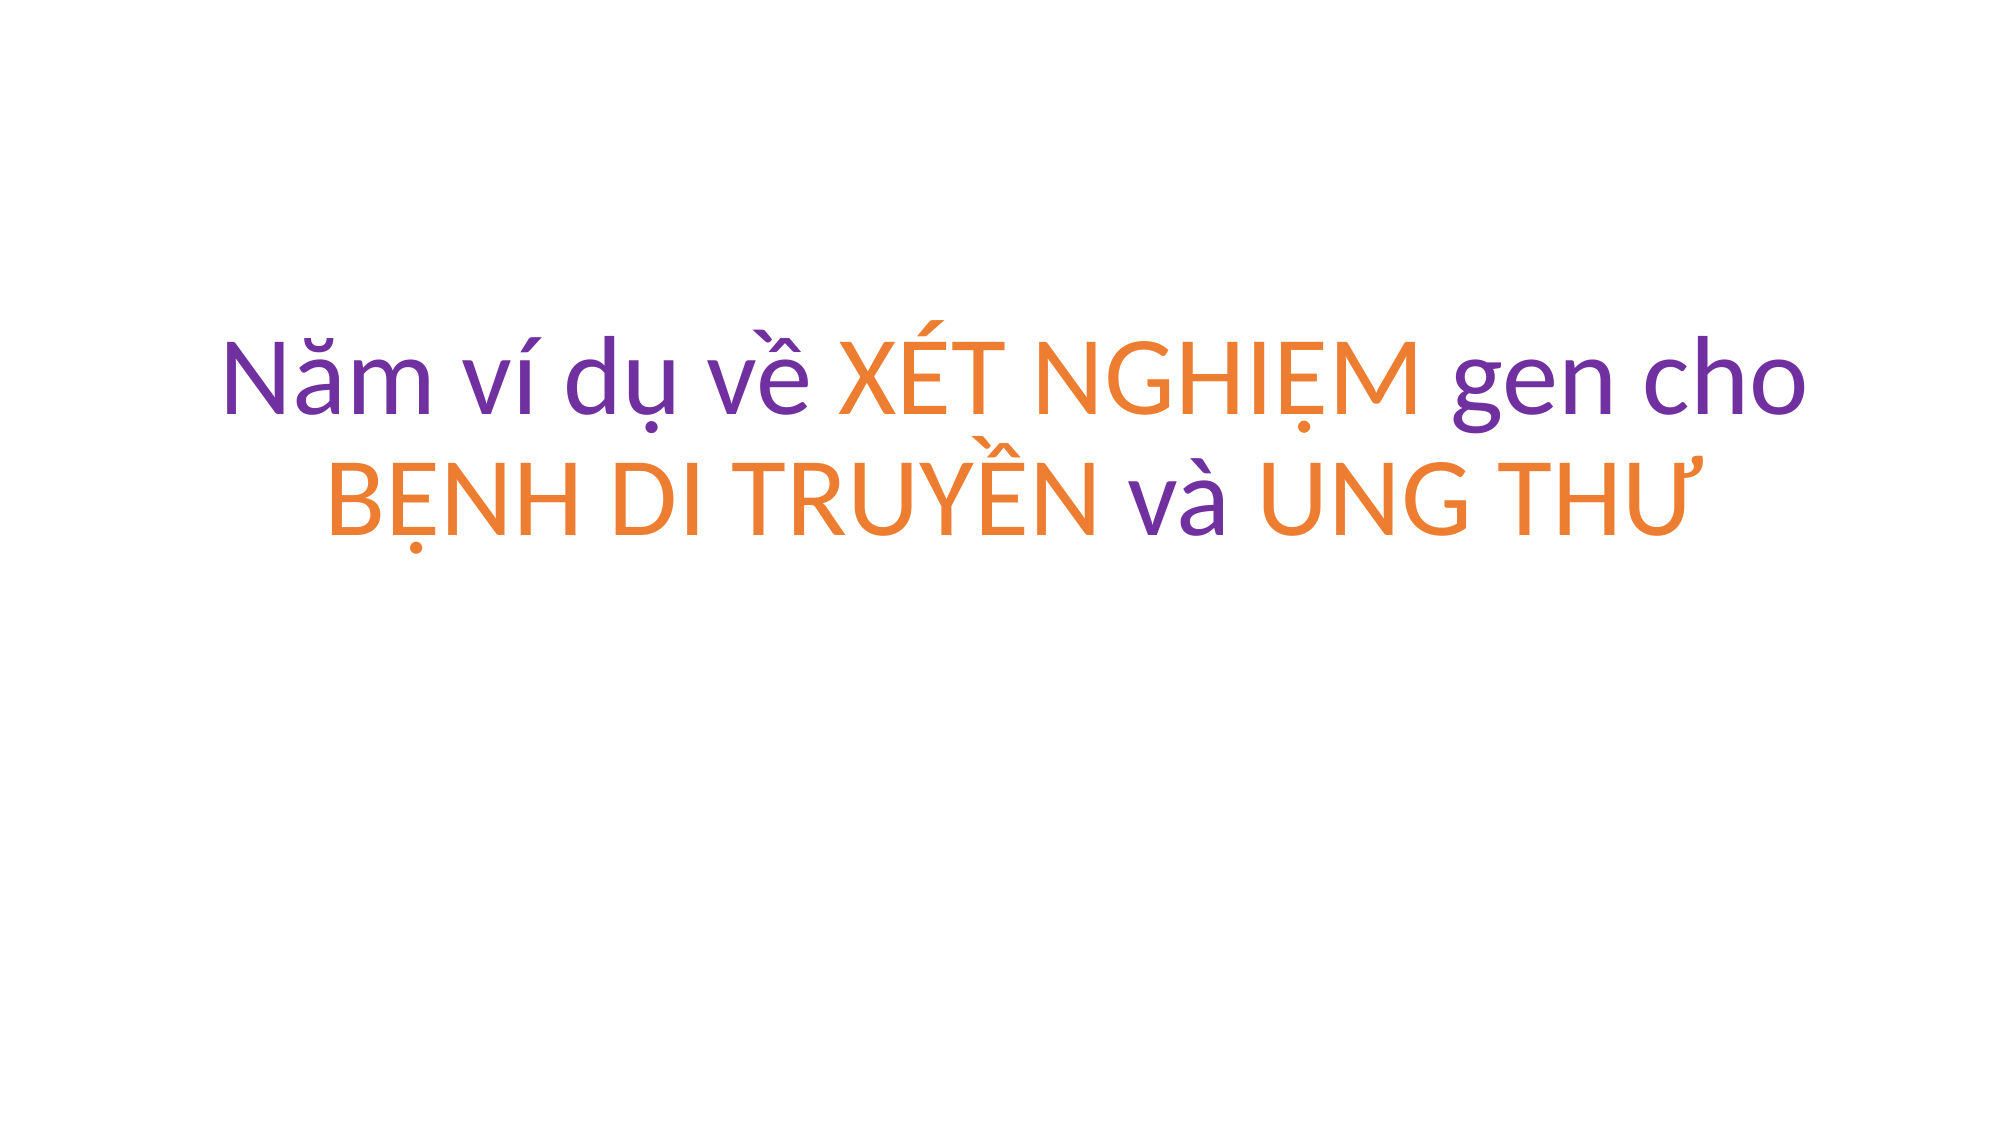

Năm ví dụ về XÉT NGHIỆM gen cho BỆNH DI TRUYỀN và UNG THƯ